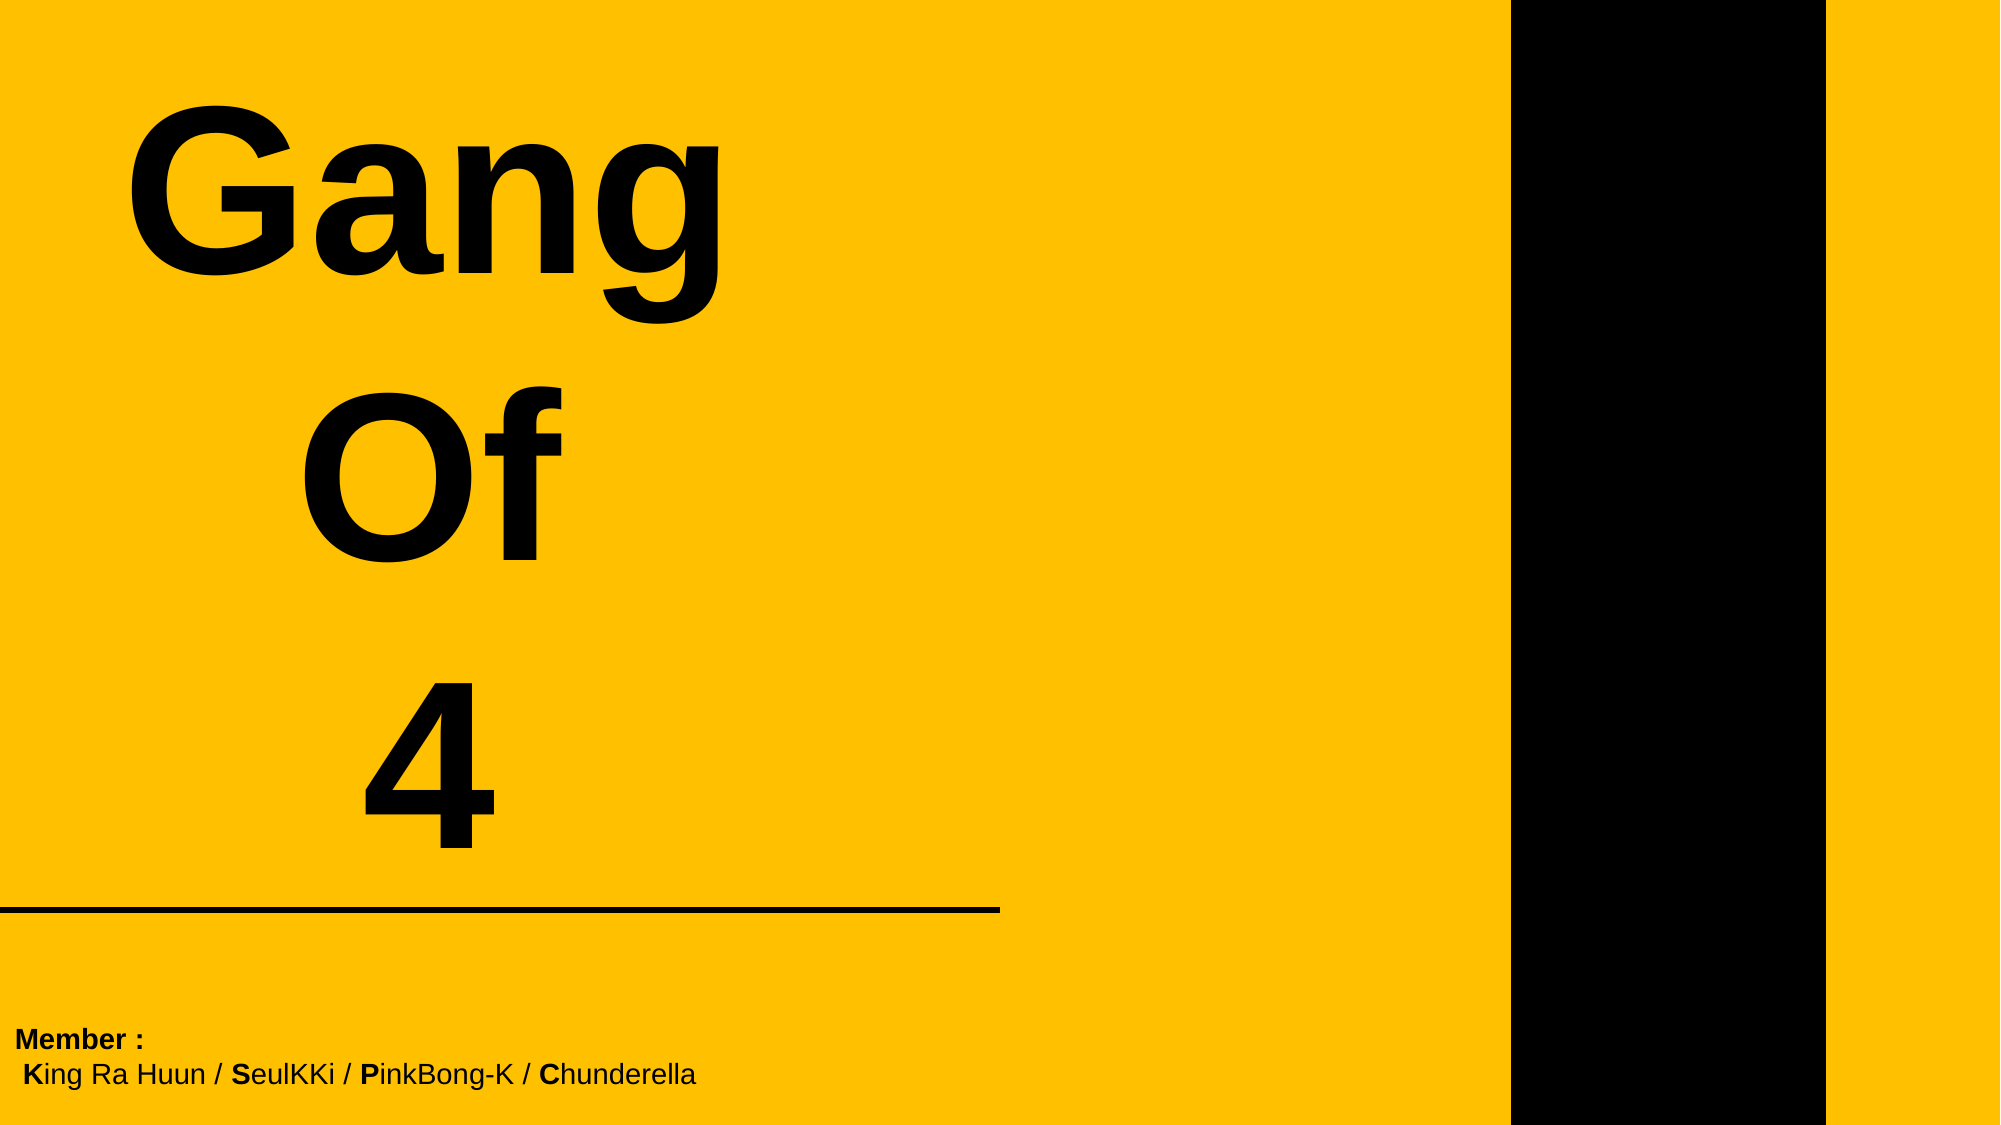

Gang
 Of
4
Member :
 King Ra Huun / SeulKKi / PinkBong-K / Chunderella